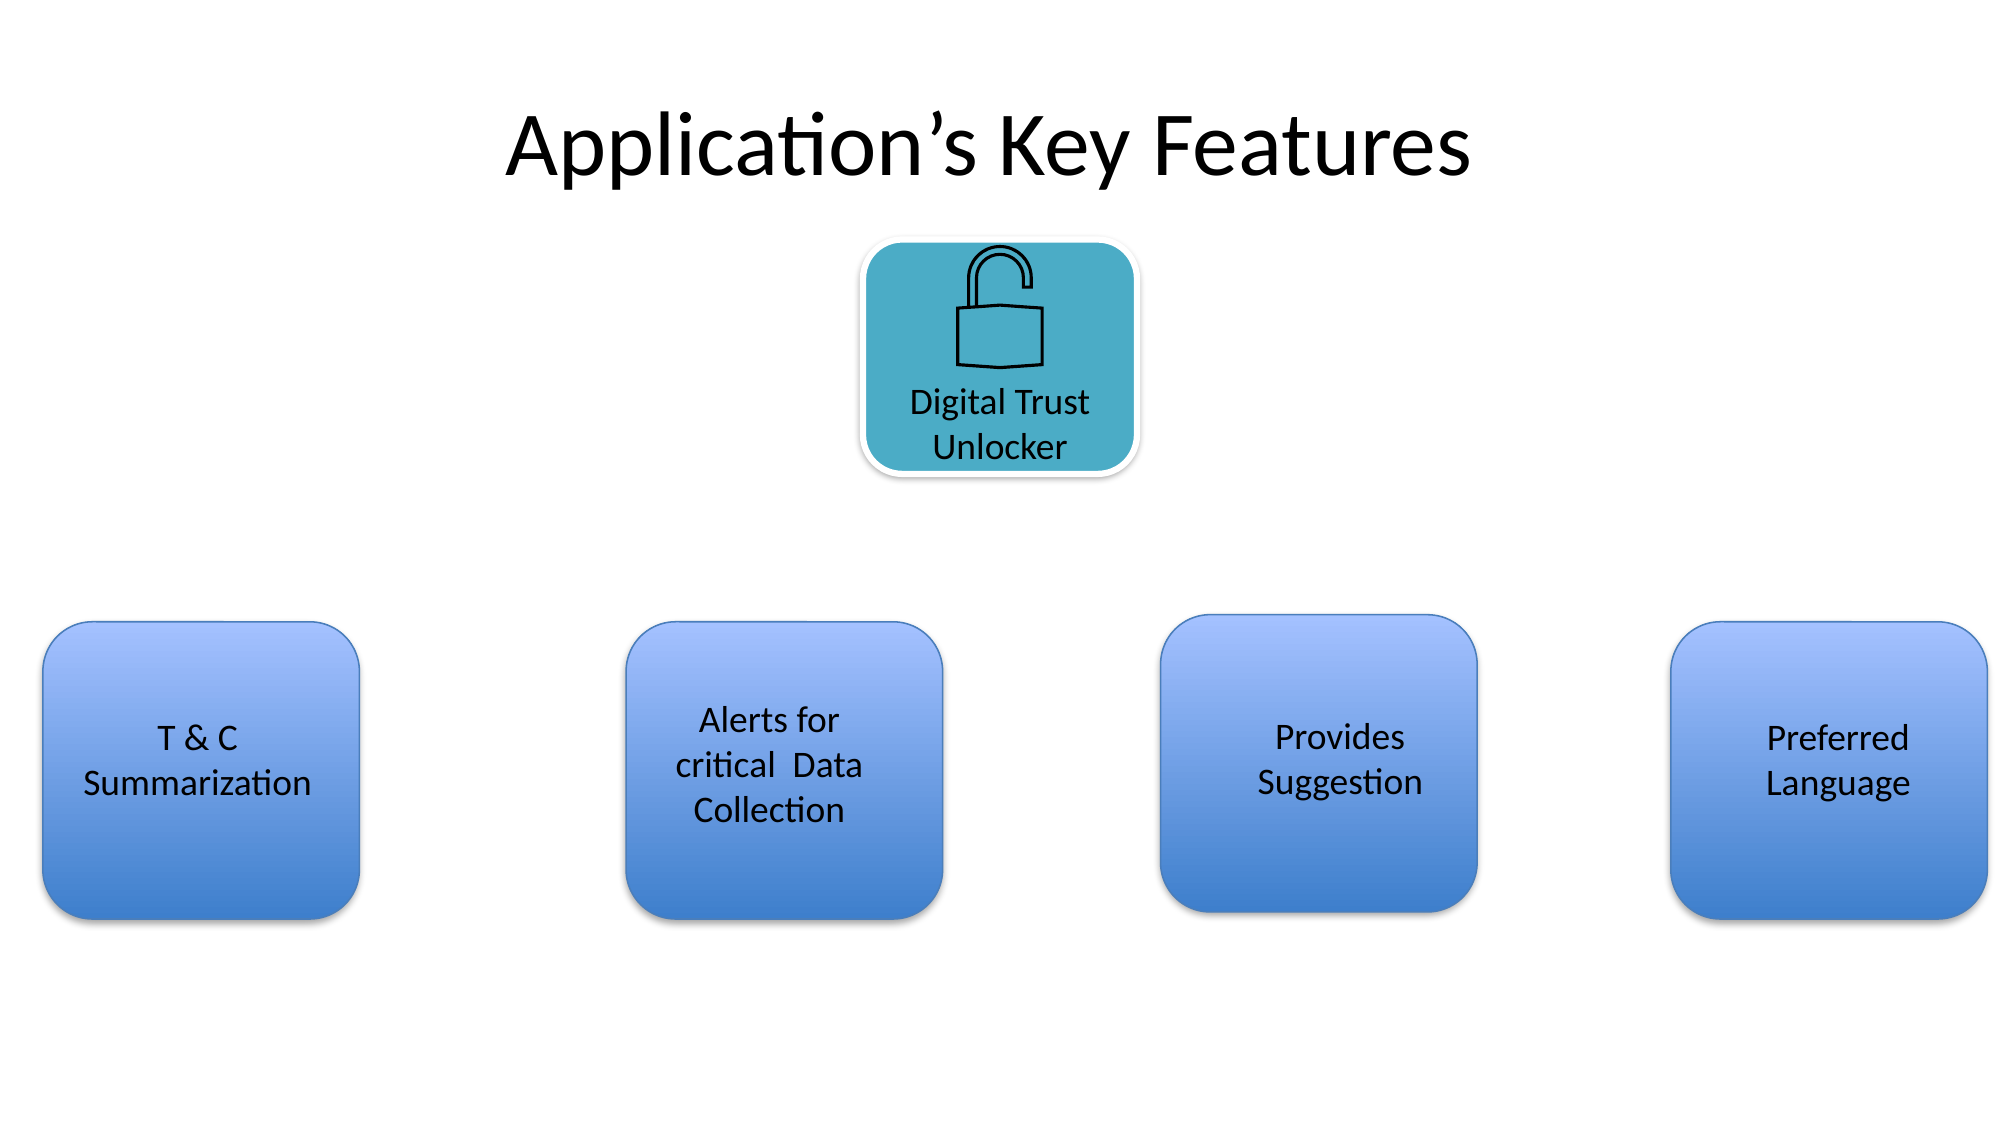

# Application’s Key Features

Digital Trust Unlocker

Provides Suggestion

T & C Summarization

Alerts for critical  Data Collection

Preferred Language